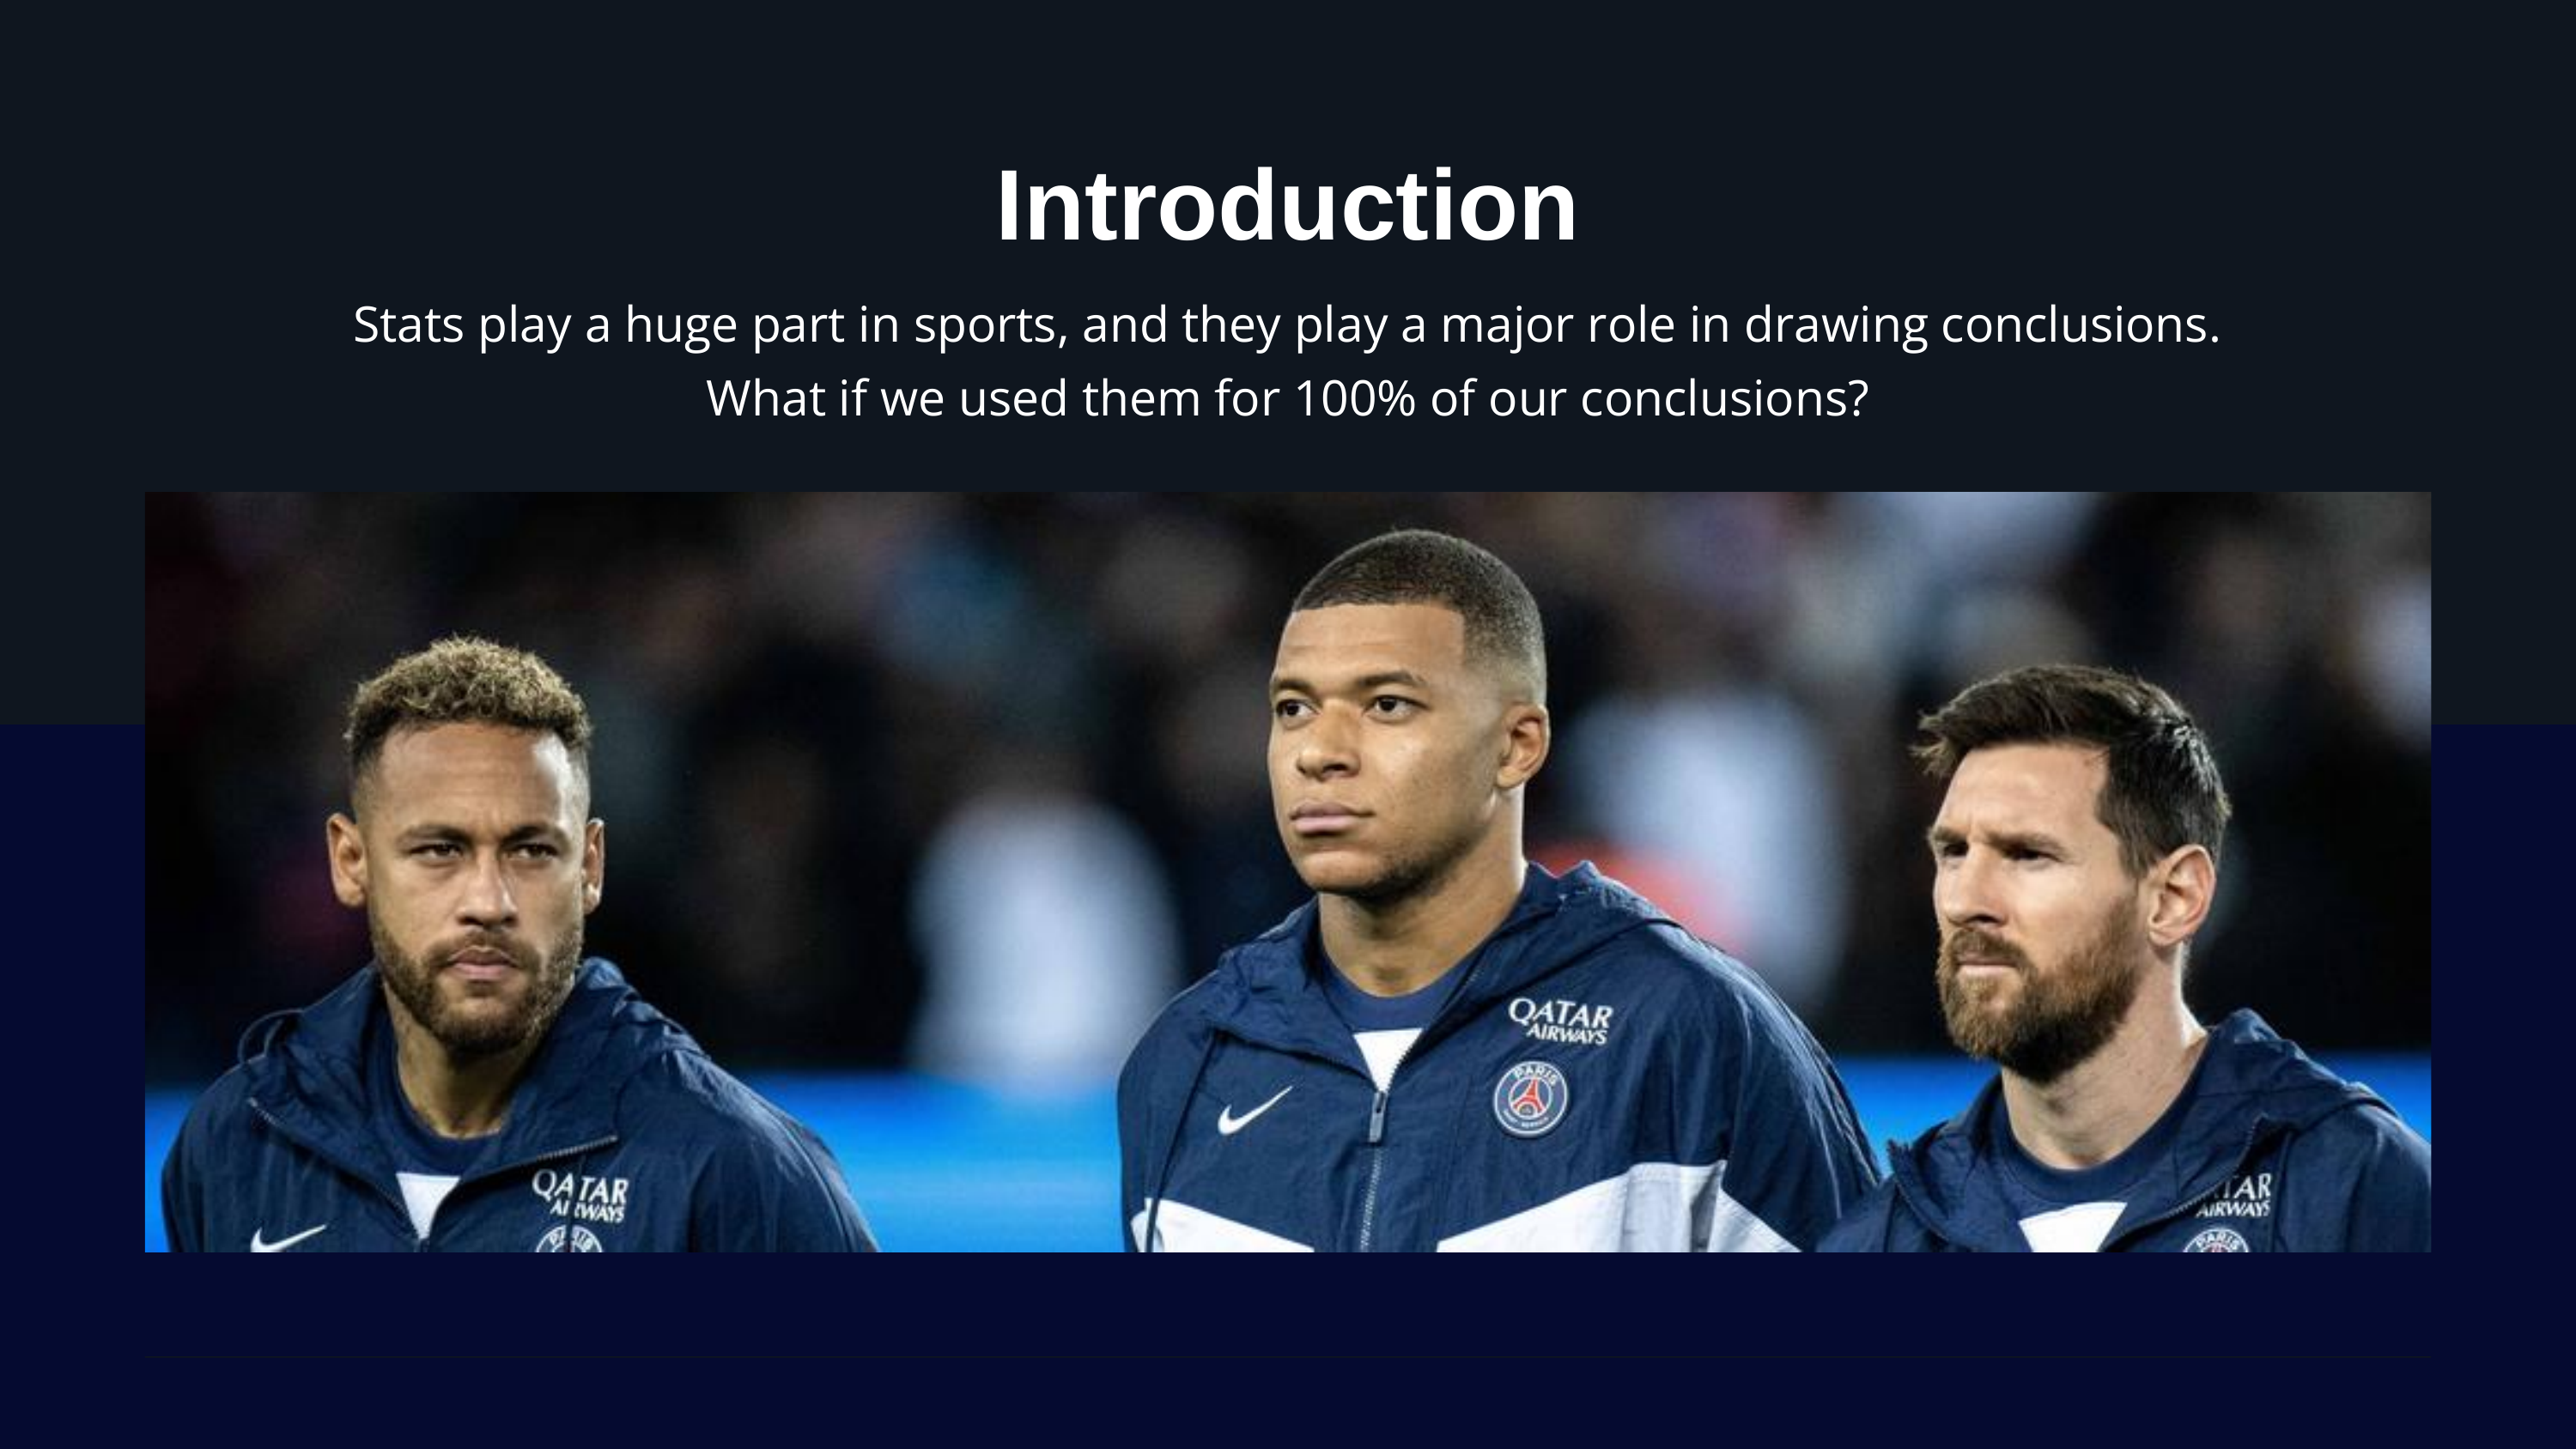

Introduction
Stats play a huge part in sports, and they play a major role in drawing conclusions. What if we used them for 100% of our conclusions?